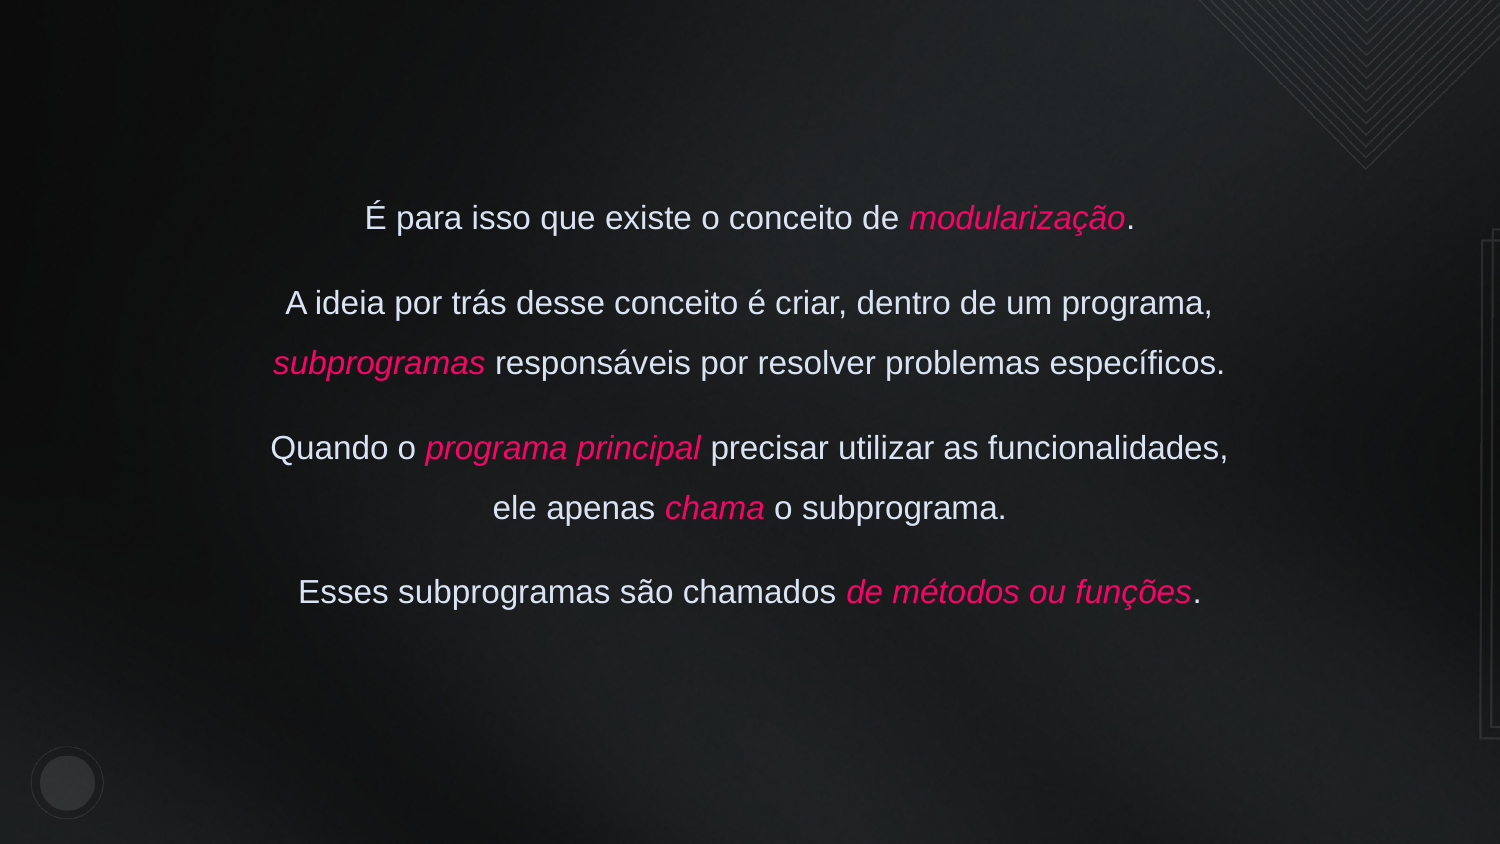

É para isso que existe o conceito de modularização.
A ideia por trás desse conceito é criar, dentro de um programa, subprogramas responsáveis por resolver problemas específicos.
Quando o programa principal precisar utilizar as funcionalidades, ele apenas chama o subprograma.
Esses subprogramas são chamados de métodos ou funções.